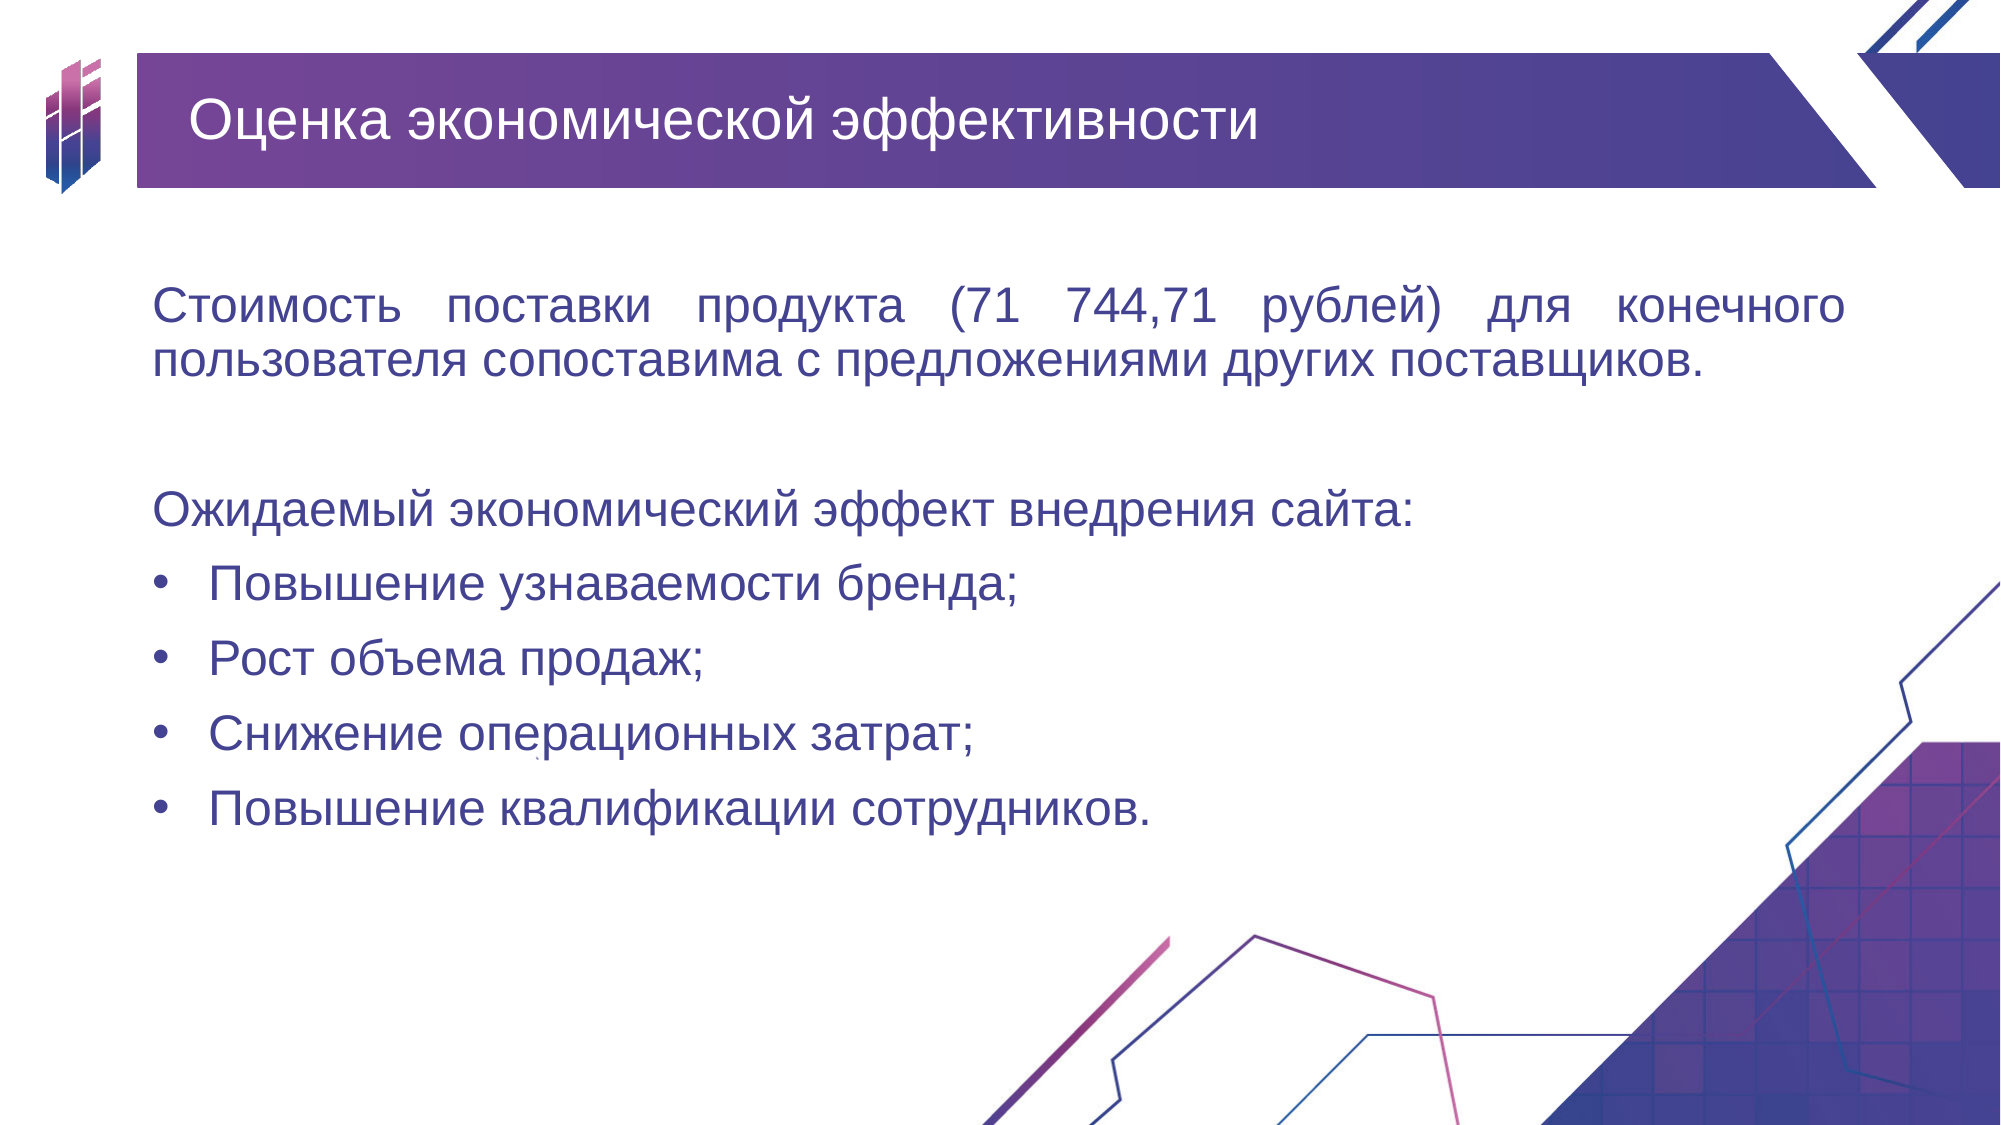

# Оценка экономической эффективности
Стоимость поставки продукта (71 744,71 рублей) для конечного пользователя сопоставима с предложениями других поставщиков.

Ожидаемый экономический эффект внедрения сайта:
Повышение узнаваемости бренда;
Рост объема продаж;
Снижение операционных затрат;
Повышение квалификации сотрудников.